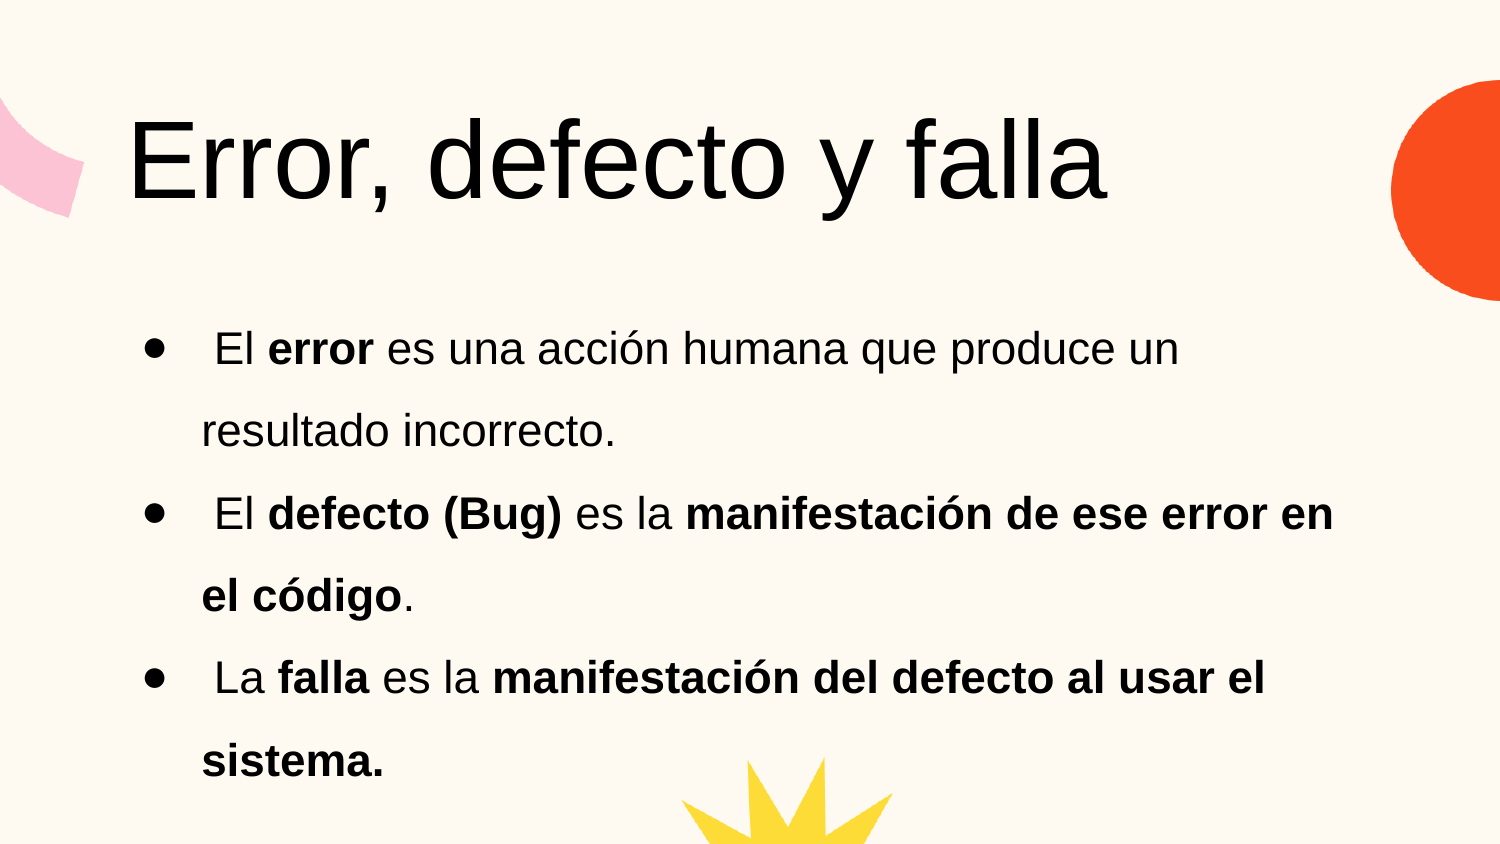

Error, defecto y falla

 El error es una acción humana que produce un resultado incorrecto.
 El defecto (Bug) es la manifestación de ese error en el código.
 La falla es la manifestación del defecto al usar el sistema.